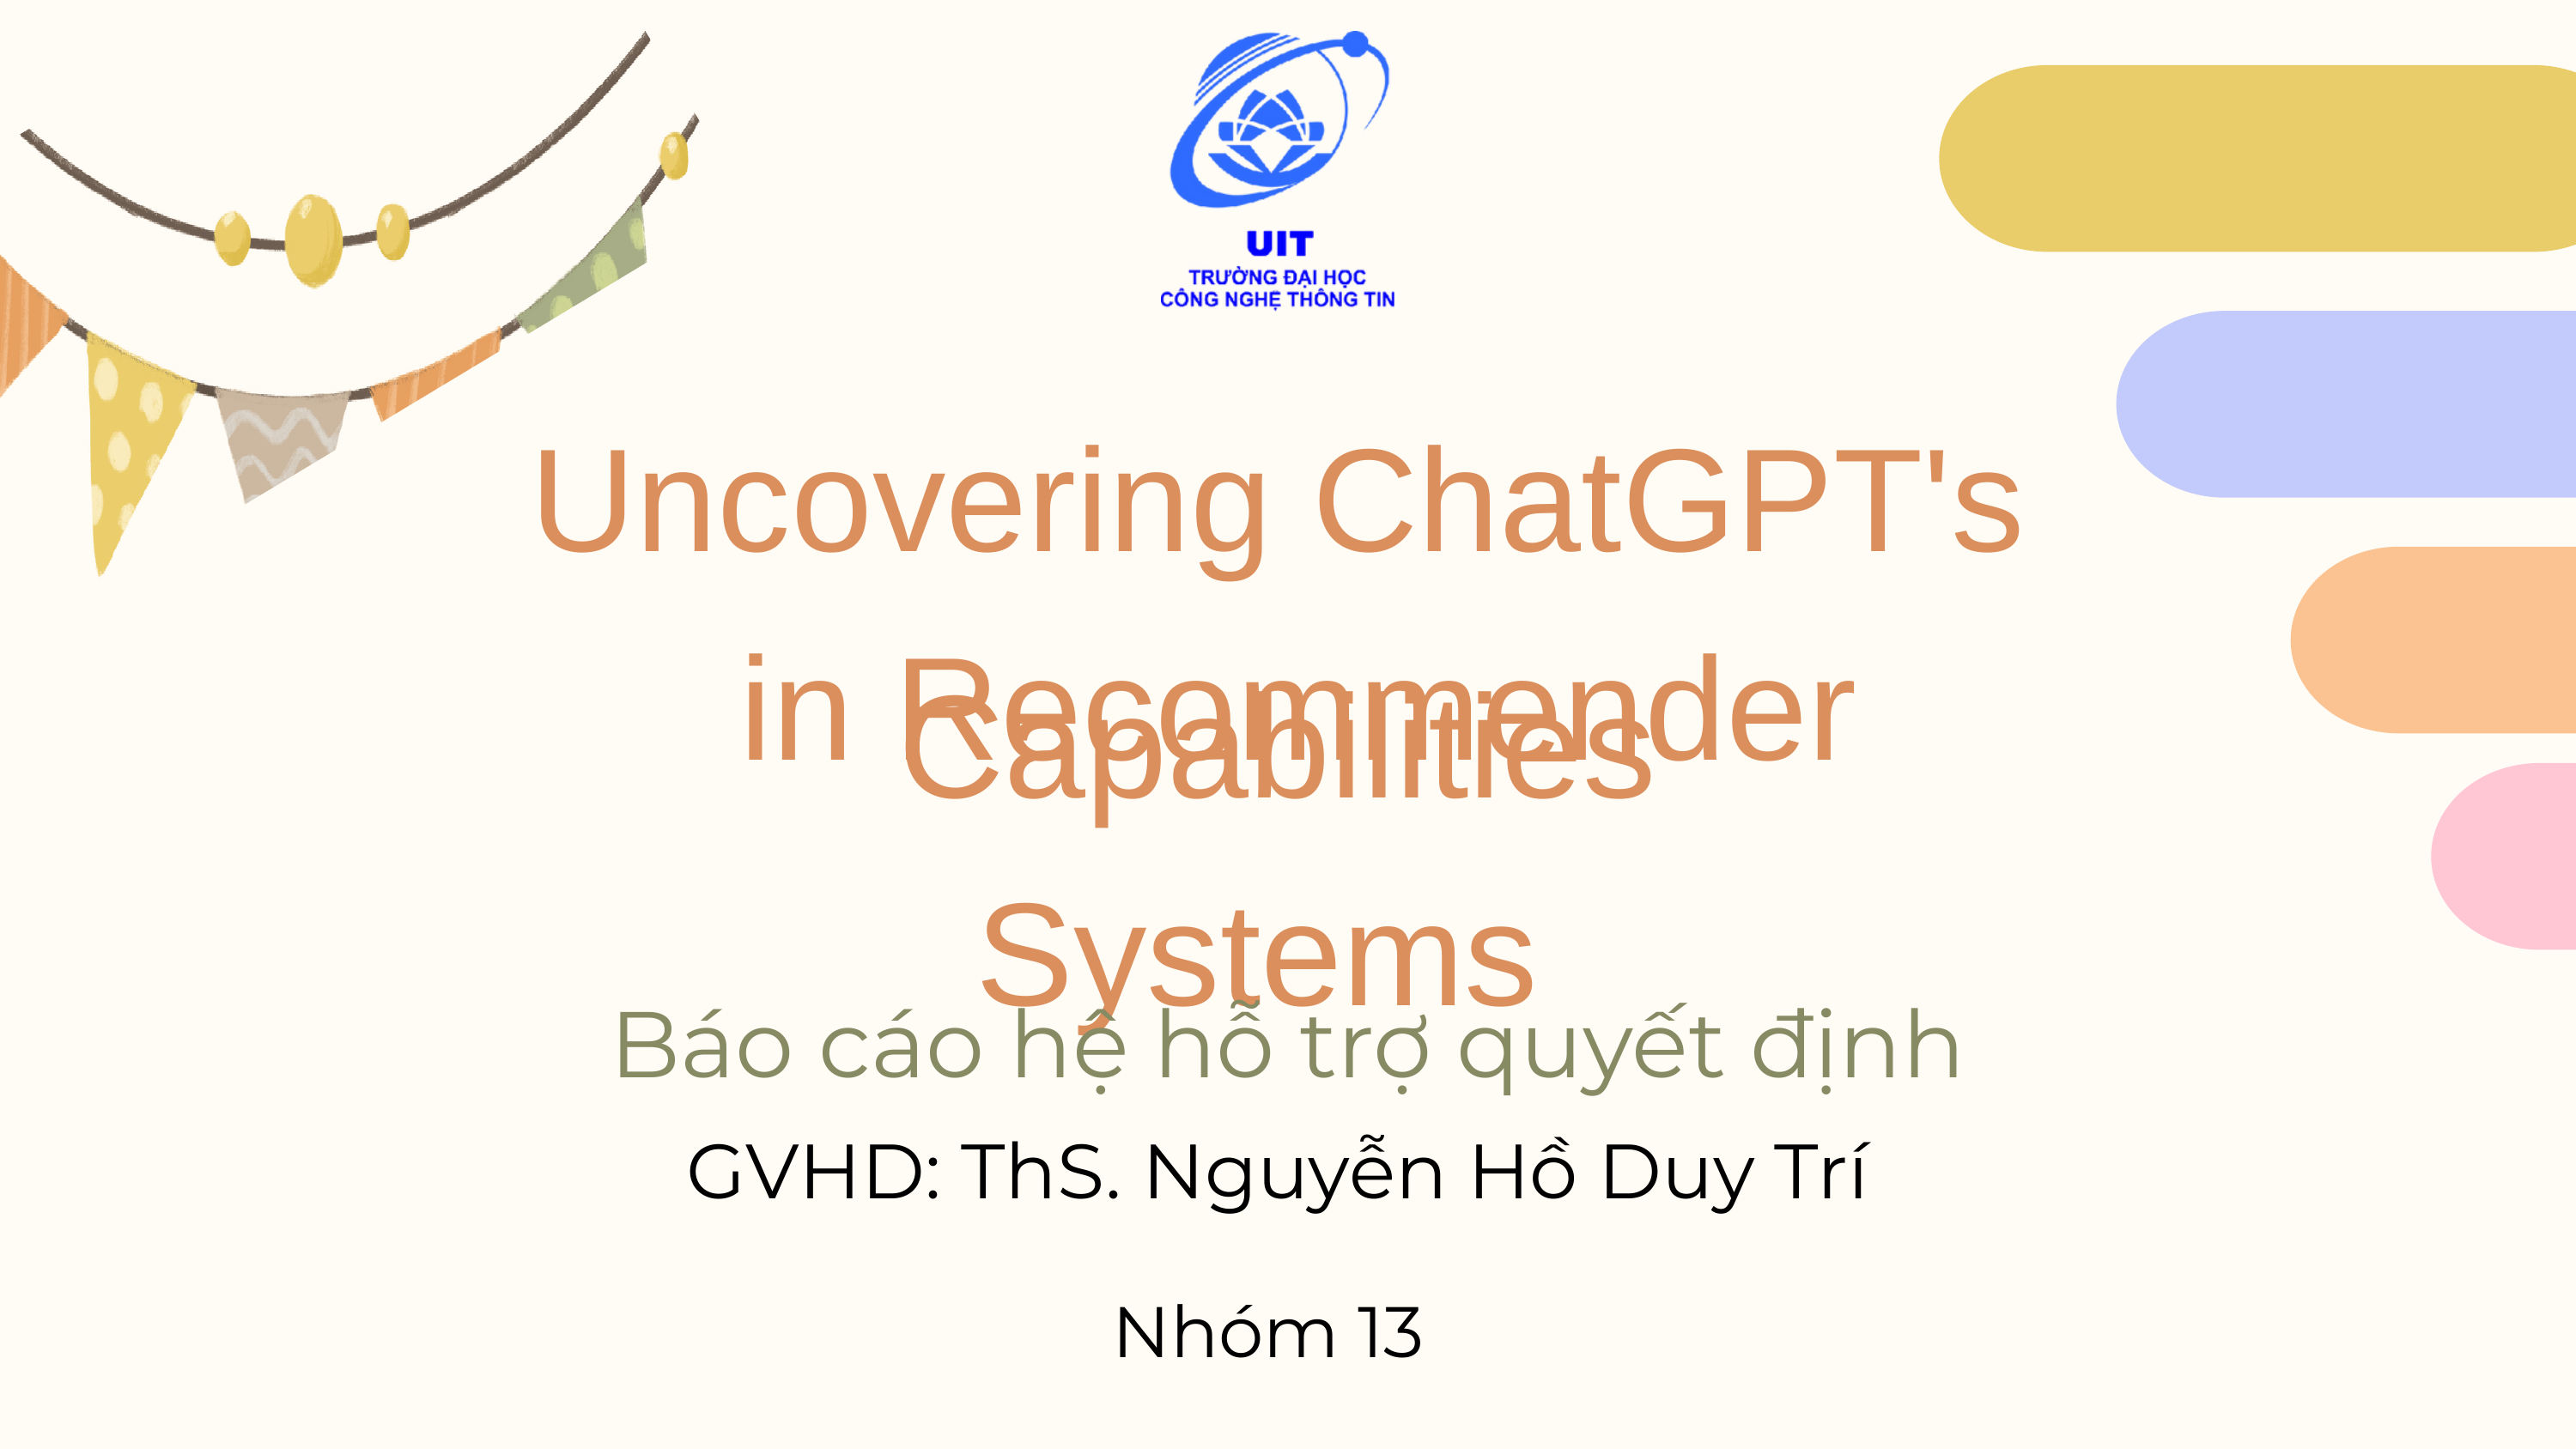

Uncovering ChatGPT's Capabilities

 in Recommender Systems

Báo cáo hệ hỗ trợ quyết định
GVHD: ThS. Nguyễn Hồ Duy Trí
Nhóm 13